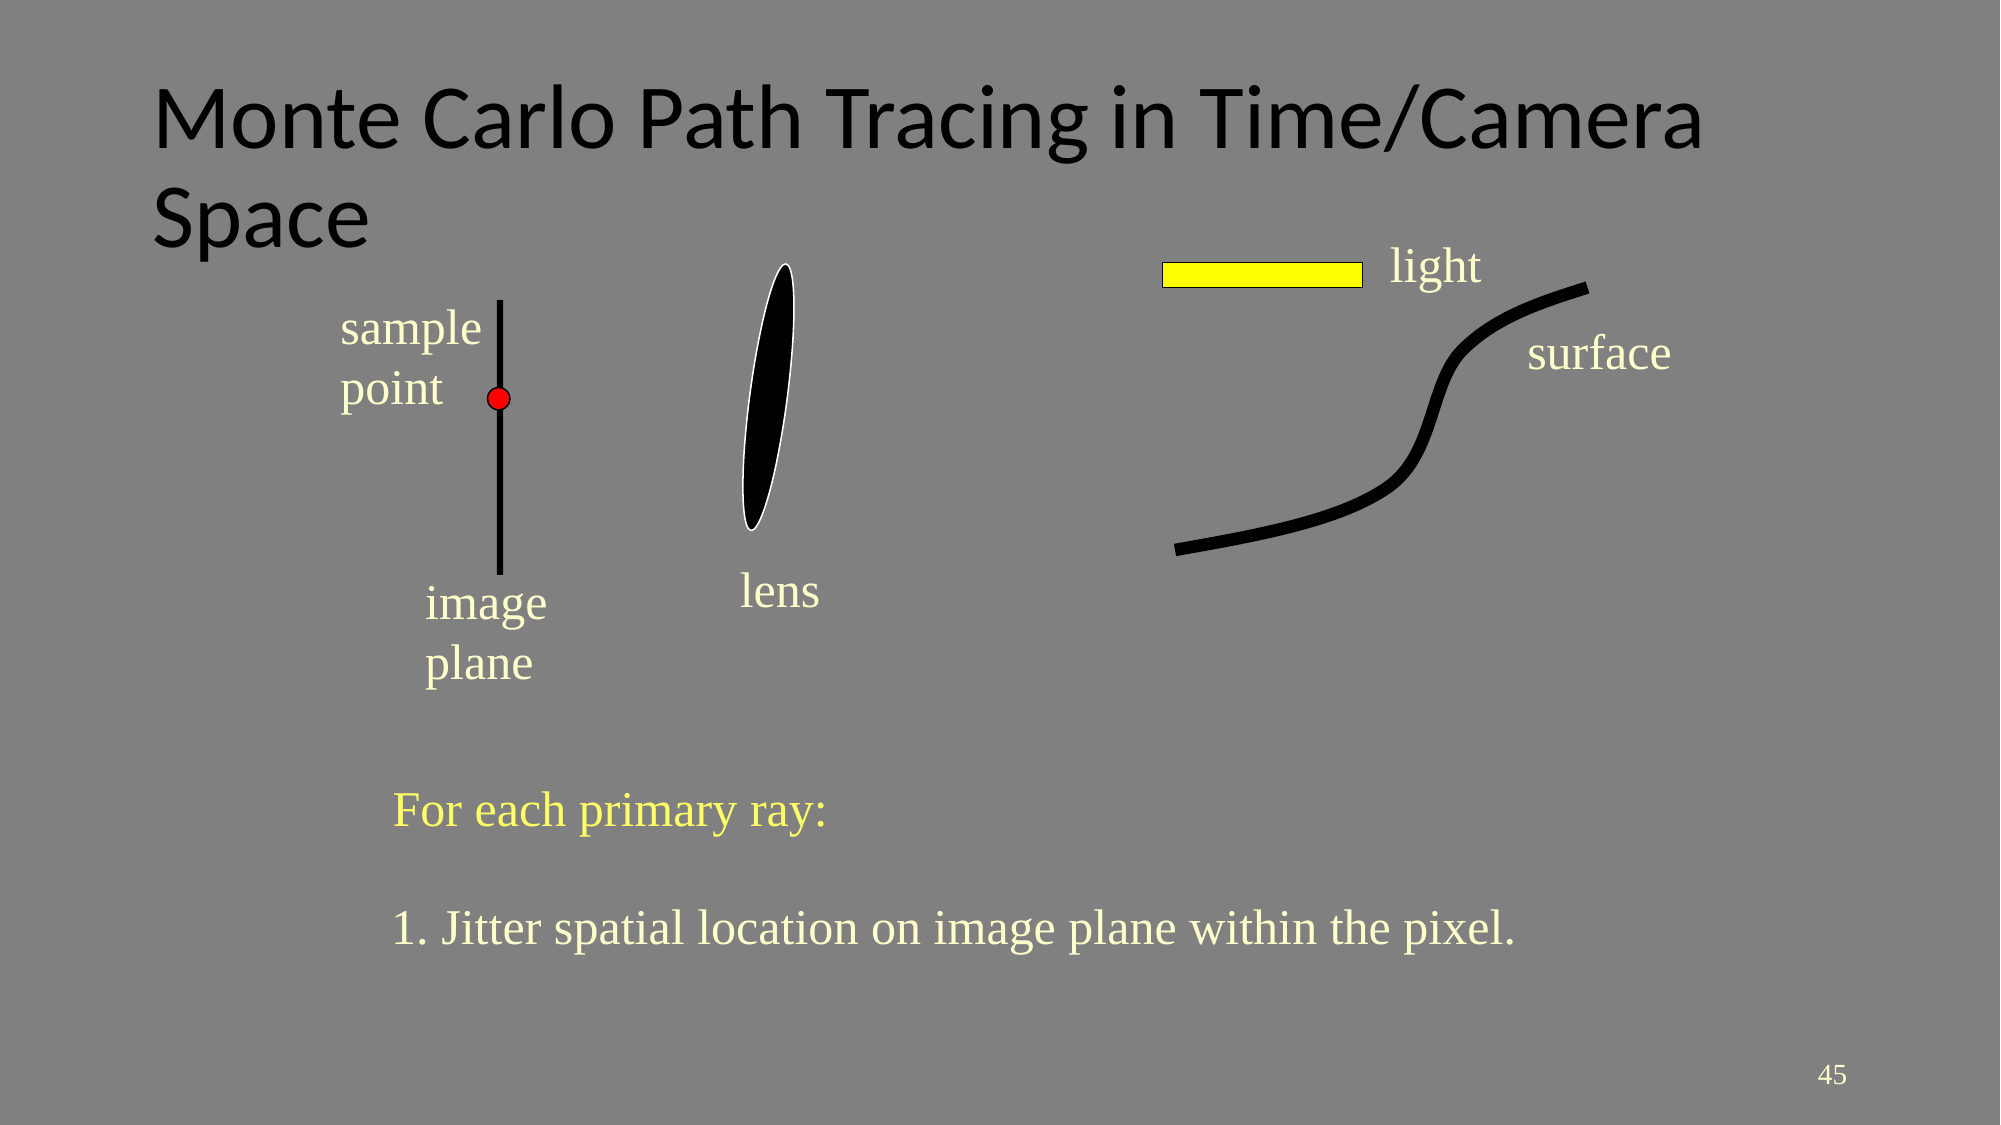

# Monte Carlo Path Tracing in Time/Camera Space
light

sample
point

1. Jitter spatial location on image plane within the pixel.

surface

lens
image
plane
For each primary ray:
45